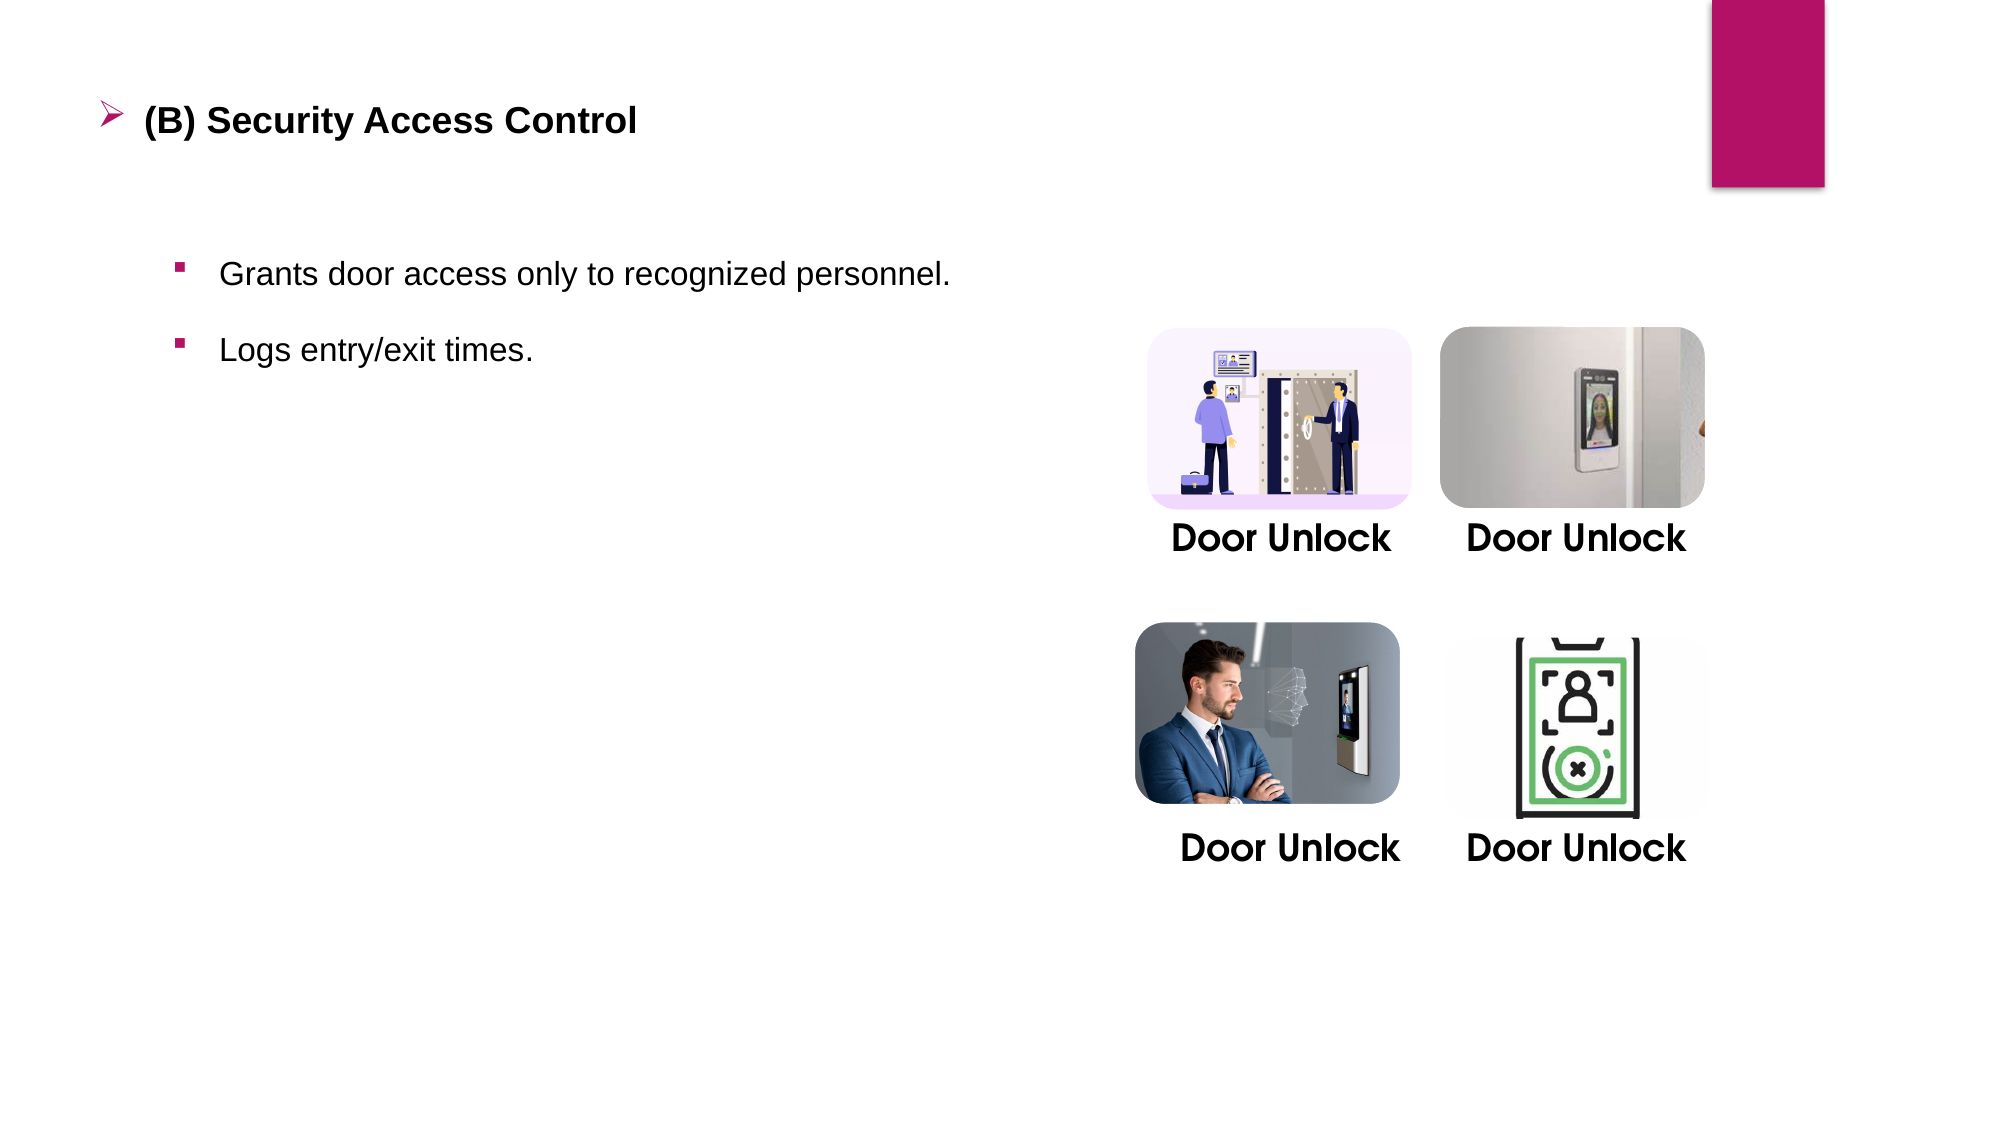

(B) Security Access Control

Grants door access only to recognized personnel.
Logs entry/exit times.

Door Unlock
Door Unlock
Door Unlock
Door Unlock